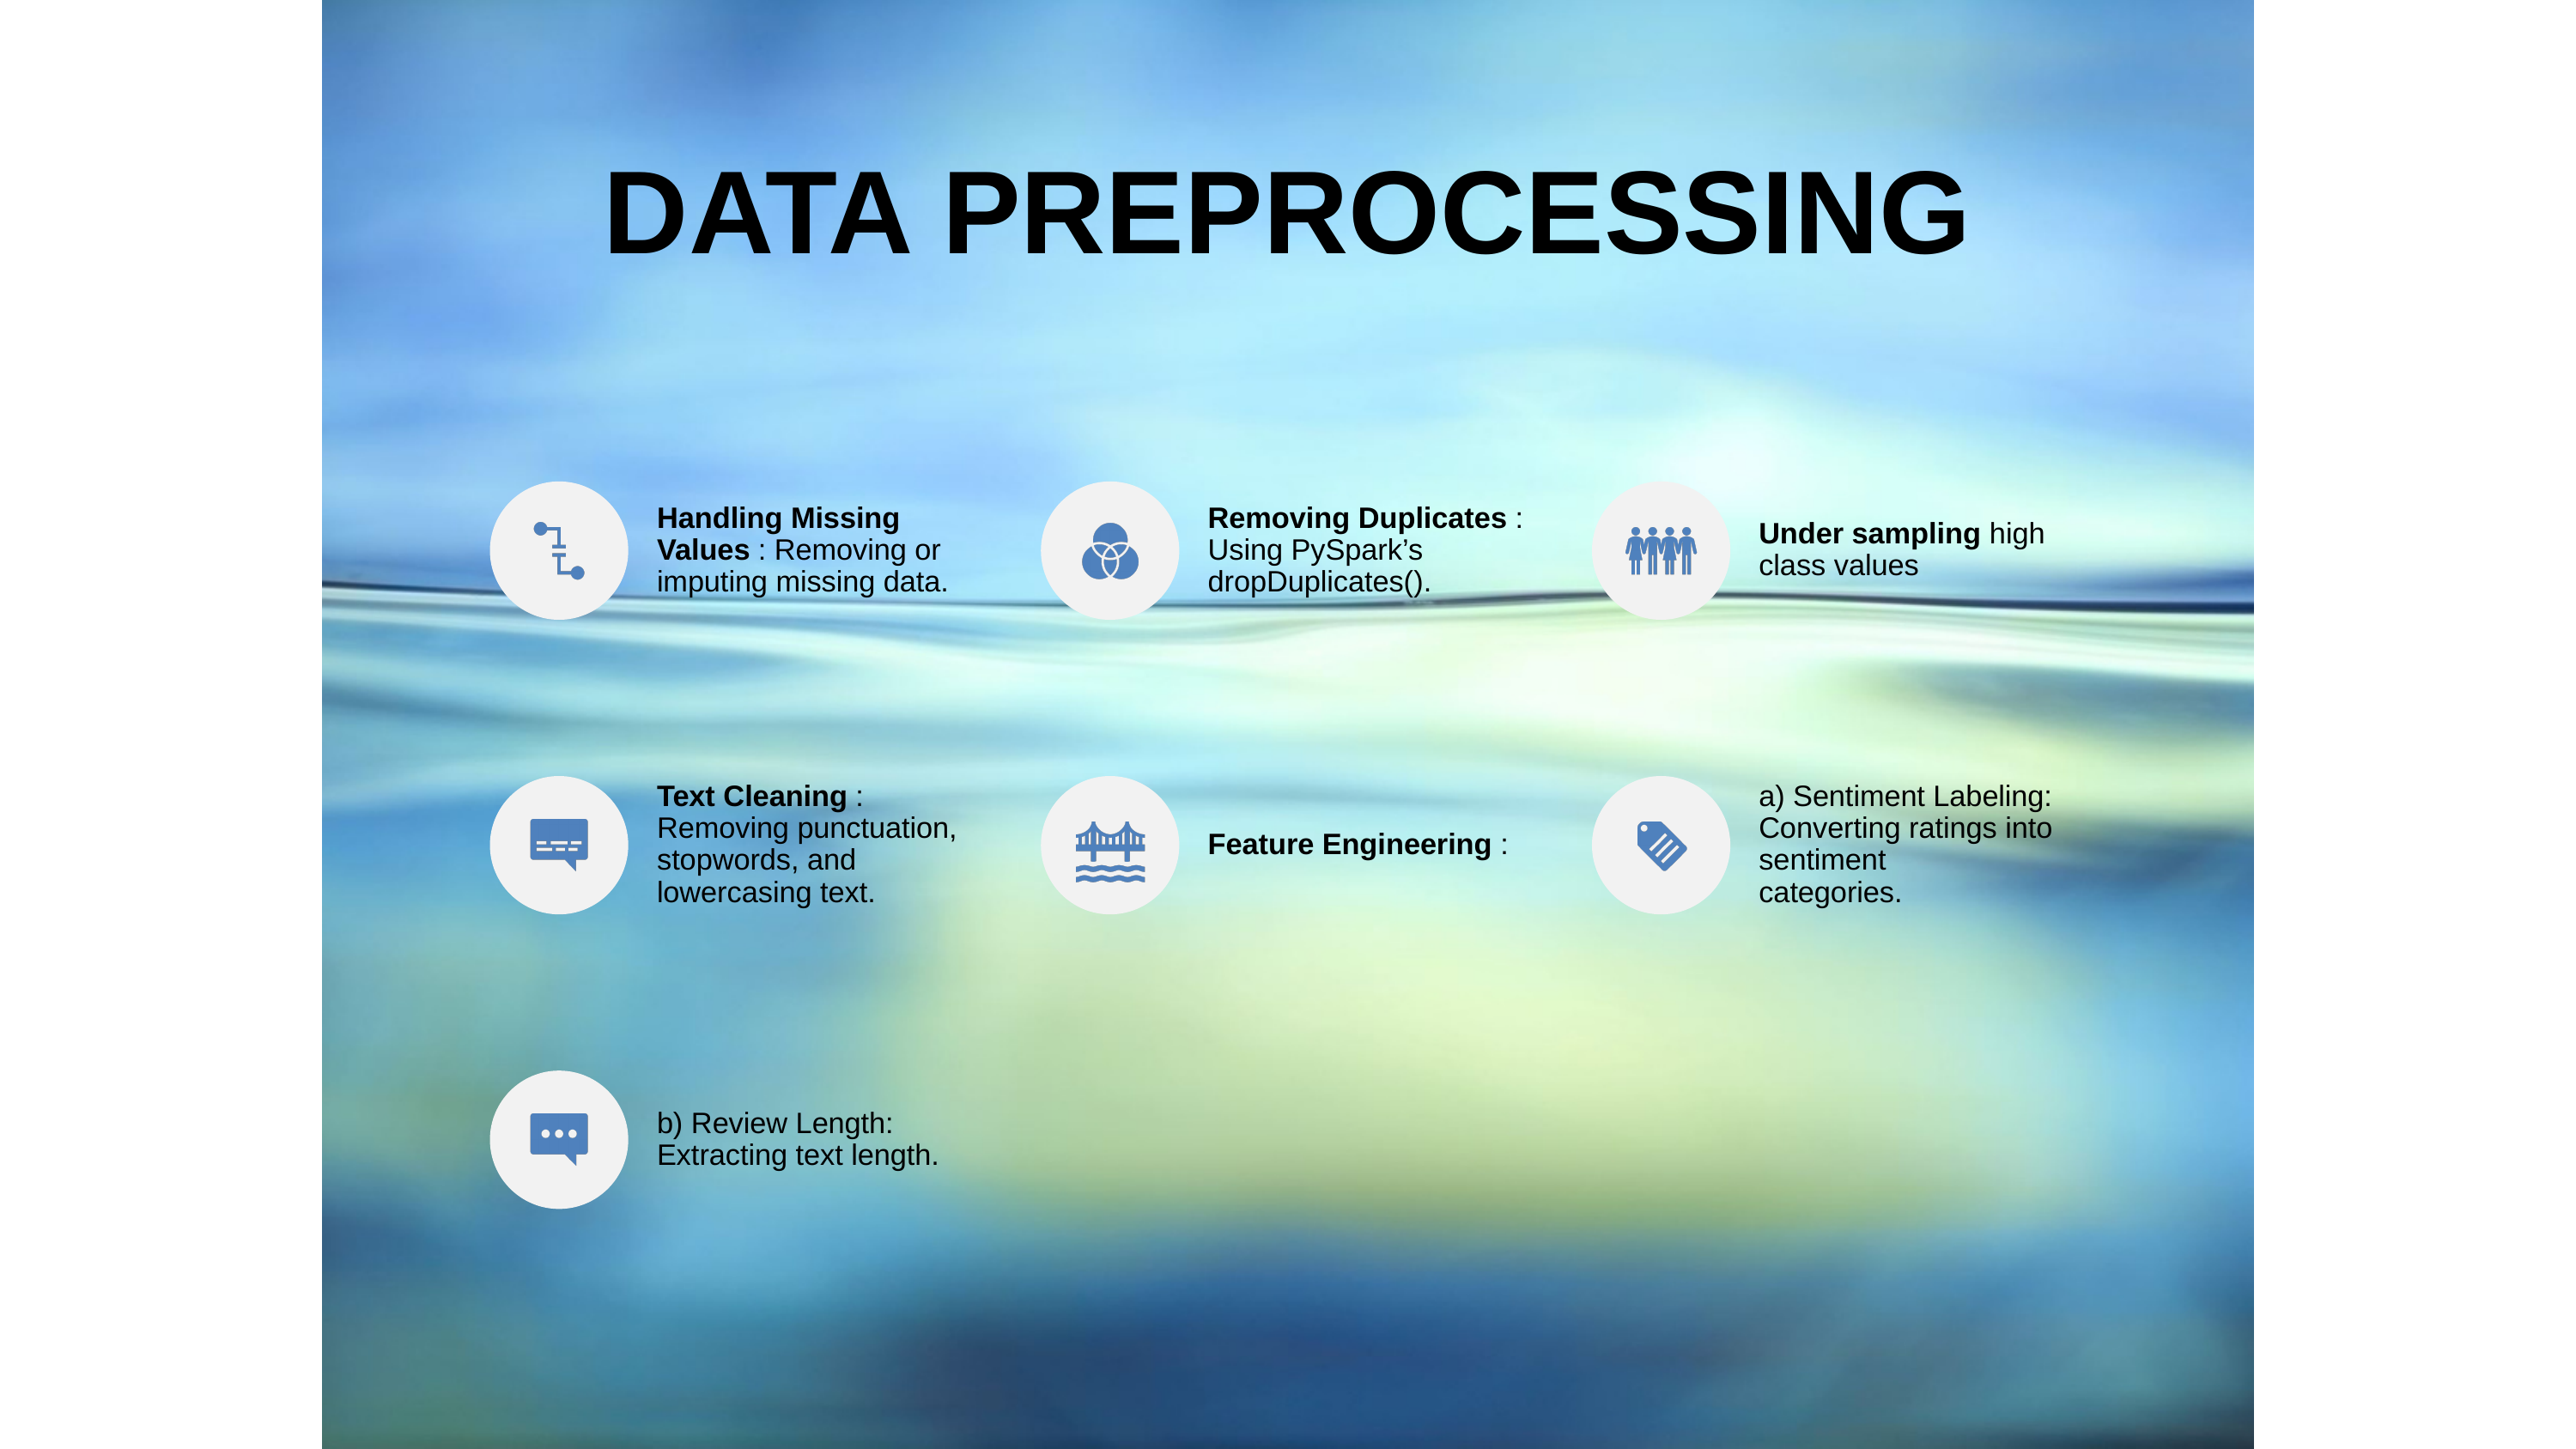

DATA PREPROCESSING

Handling Missing Values : Removing or imputing missing data.

Removing Duplicates : Using PySpark’s dropDuplicates().

Under sampling high class values

Text Cleaning : Removing punctuation, stopwords, and lowercasing text.

Feature Engineering :

a) Sentiment Labeling: Converting ratings into sentiment           categories.

b) Review Length: Extracting text length.